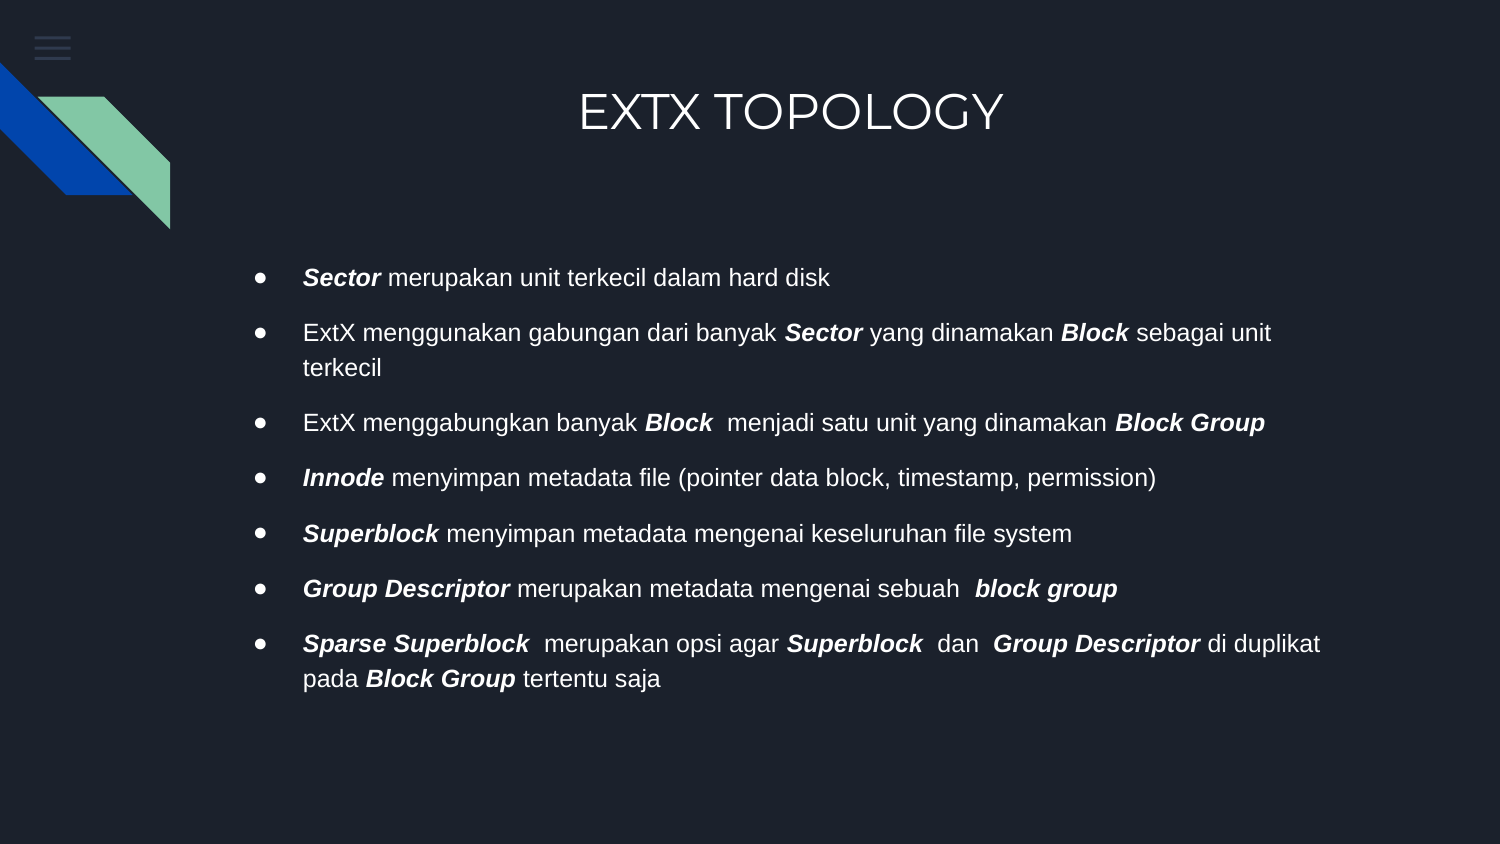

# EXTX TOPOLOGY
Sector merupakan unit terkecil dalam hard disk
ExtX menggunakan gabungan dari banyak Sector yang dinamakan Block sebagai unit terkecil
ExtX menggabungkan banyak Block  menjadi satu unit yang dinamakan Block Group
Innode menyimpan metadata file (pointer data block, timestamp, permission)
Superblock menyimpan metadata mengenai keseluruhan file system
Group Descriptor merupakan metadata mengenai sebuah  block group
Sparse Superblock  merupakan opsi agar Superblock  dan  Group Descriptor di duplikat pada Block Group tertentu saja